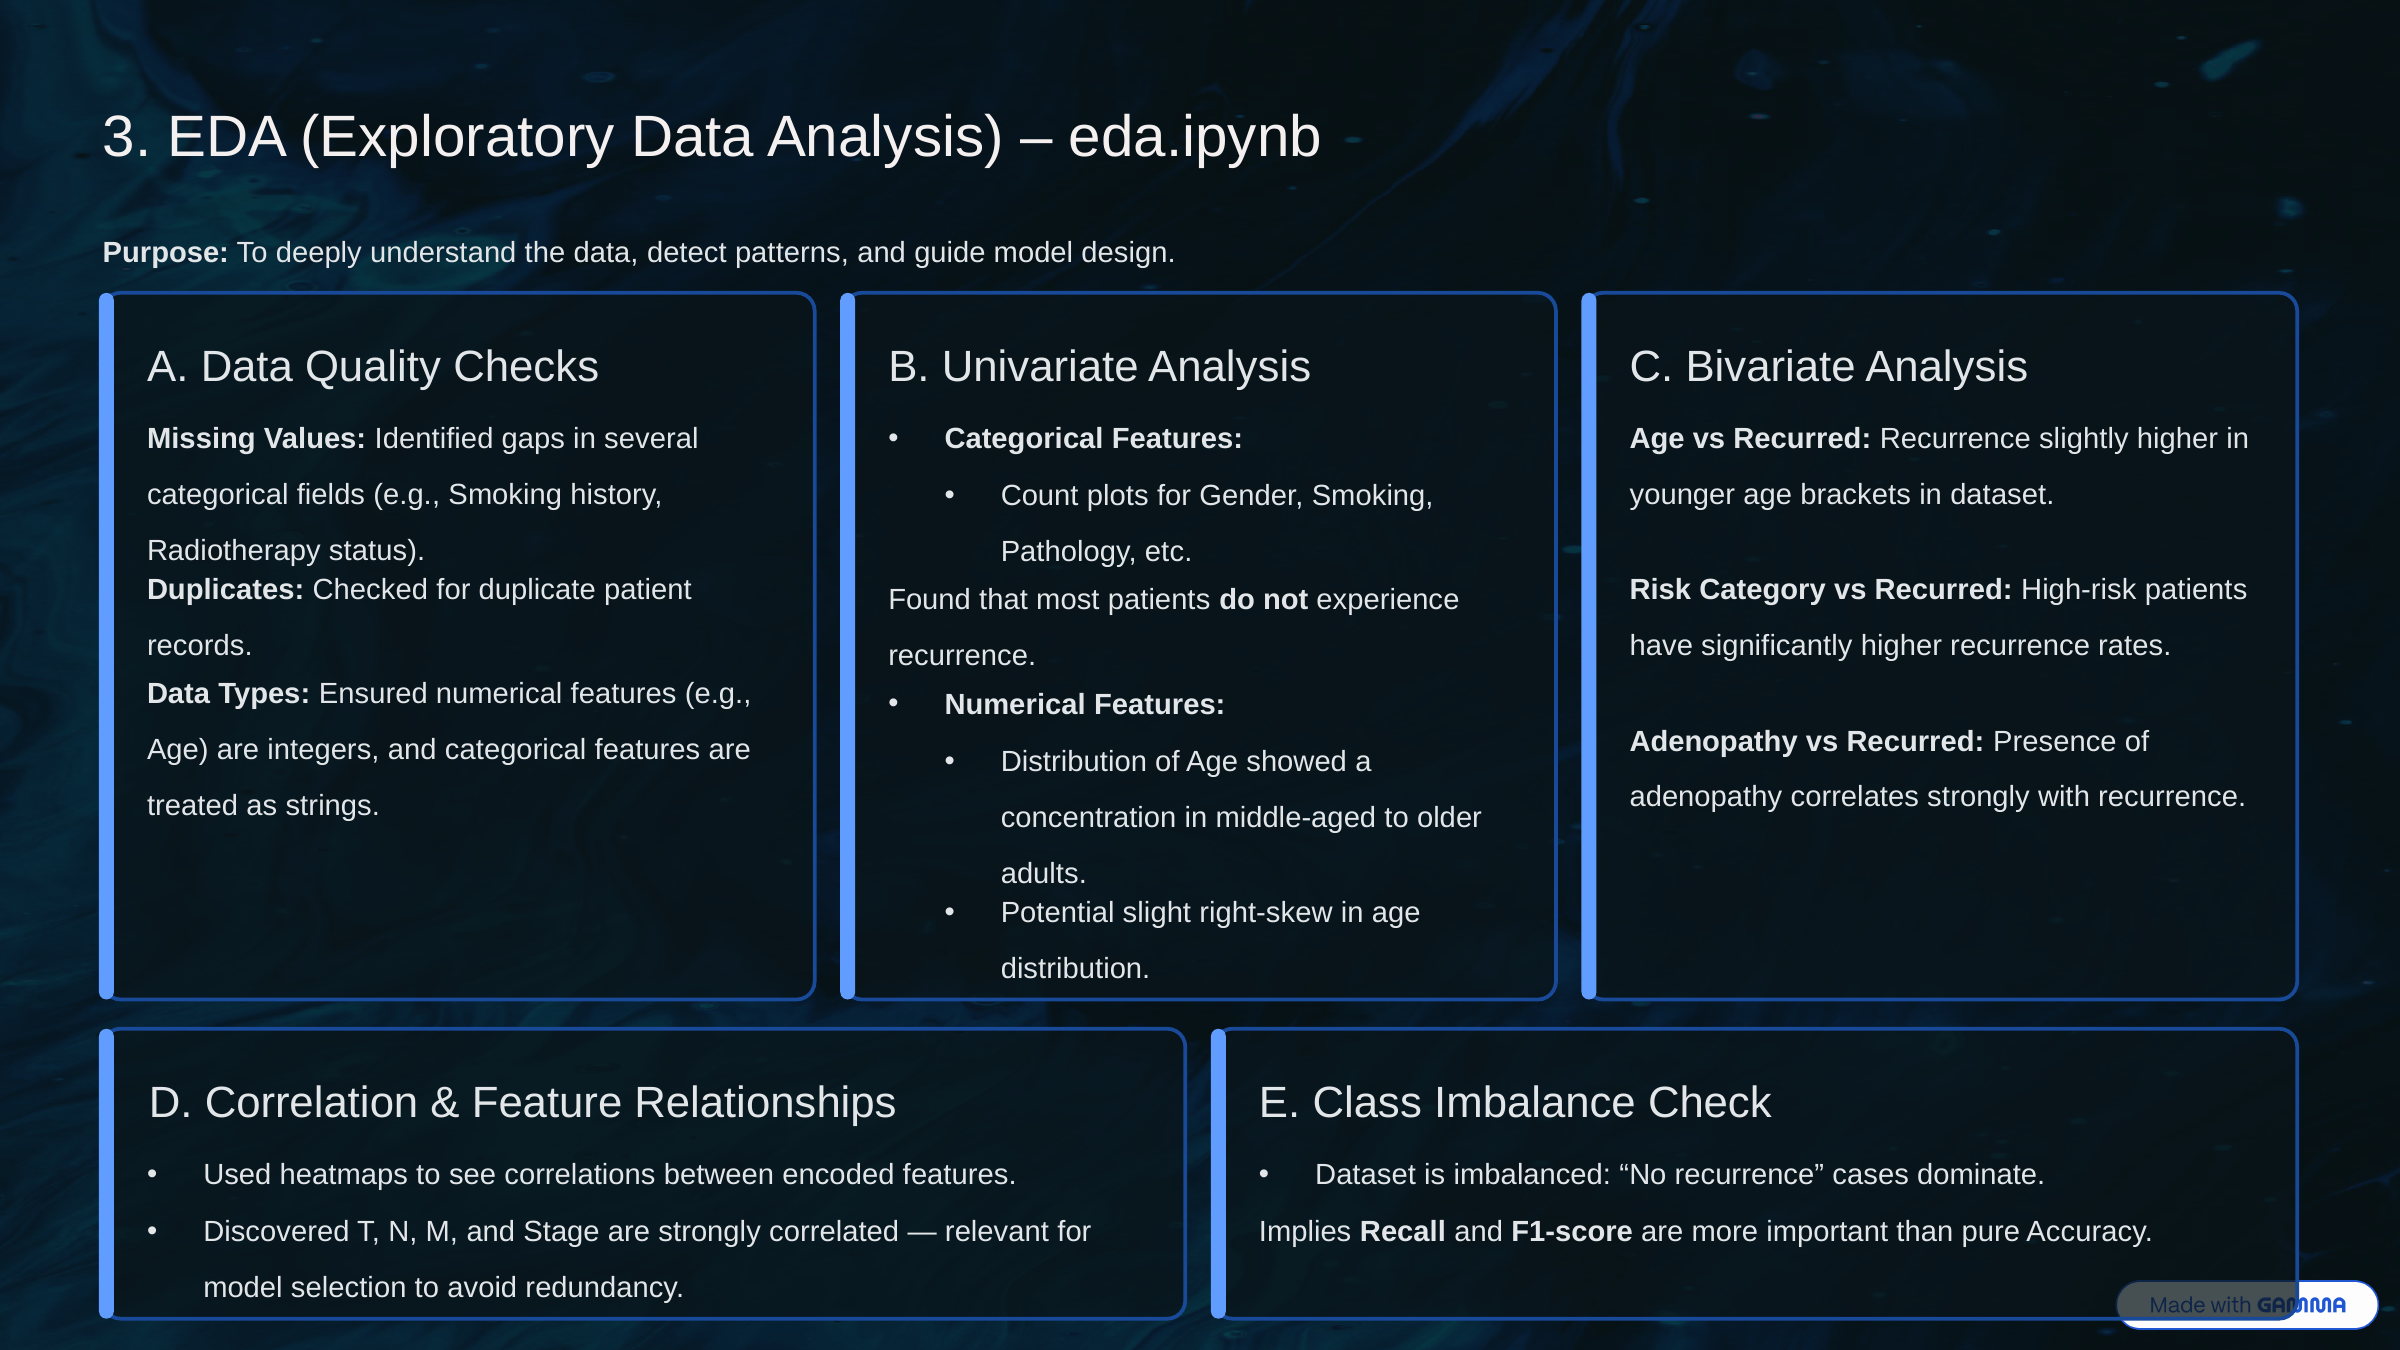

3. EDA (Exploratory Data Analysis) – eda.ipynb
Purpose: To deeply understand the data, detect patterns, and guide model design.

A. Data Quality Checks
B. Univariate Analysis
C. Bivariate Analysis
Missing Values: Identified gaps in several categorical fields (e.g., Smoking history, Radiotherapy status).
Categorical Features:
Age vs Recurred: Recurrence slightly higher in younger age brackets in dataset.
Count plots for Gender, Smoking, Pathology, etc.
Duplicates: Checked for duplicate patient records.
Risk Category vs Recurred: High-risk patients have significantly higher recurrence rates.
Found that most patients do not experience recurrence.
Data Types: Ensured numerical features (e.g., Age) are integers, and categorical features are treated as strings.
Numerical Features:
Adenopathy vs Recurred: Presence of adenopathy correlates strongly with recurrence.
Distribution of Age showed a concentration in middle-aged to older adults.
Potential slight right-skew in age distribution.

D. Correlation & Feature Relationships
E. Class Imbalance Check
Used heatmaps to see correlations between encoded features.
Dataset is imbalanced: “No recurrence” cases dominate.
Discovered T, N, M, and Stage are strongly correlated — relevant for model selection to avoid redundancy.
Implies Recall and F1-score are more important than pure Accuracy.
Outcome:
Informed feature preprocessing (categorical encoding, scaling Age).
Guided the choice of evaluation metrics (focus on recall for medical relevance).
Suggested that logistic regression may be a strong baseline, but tree-based models might capture nonlinear relationships better.